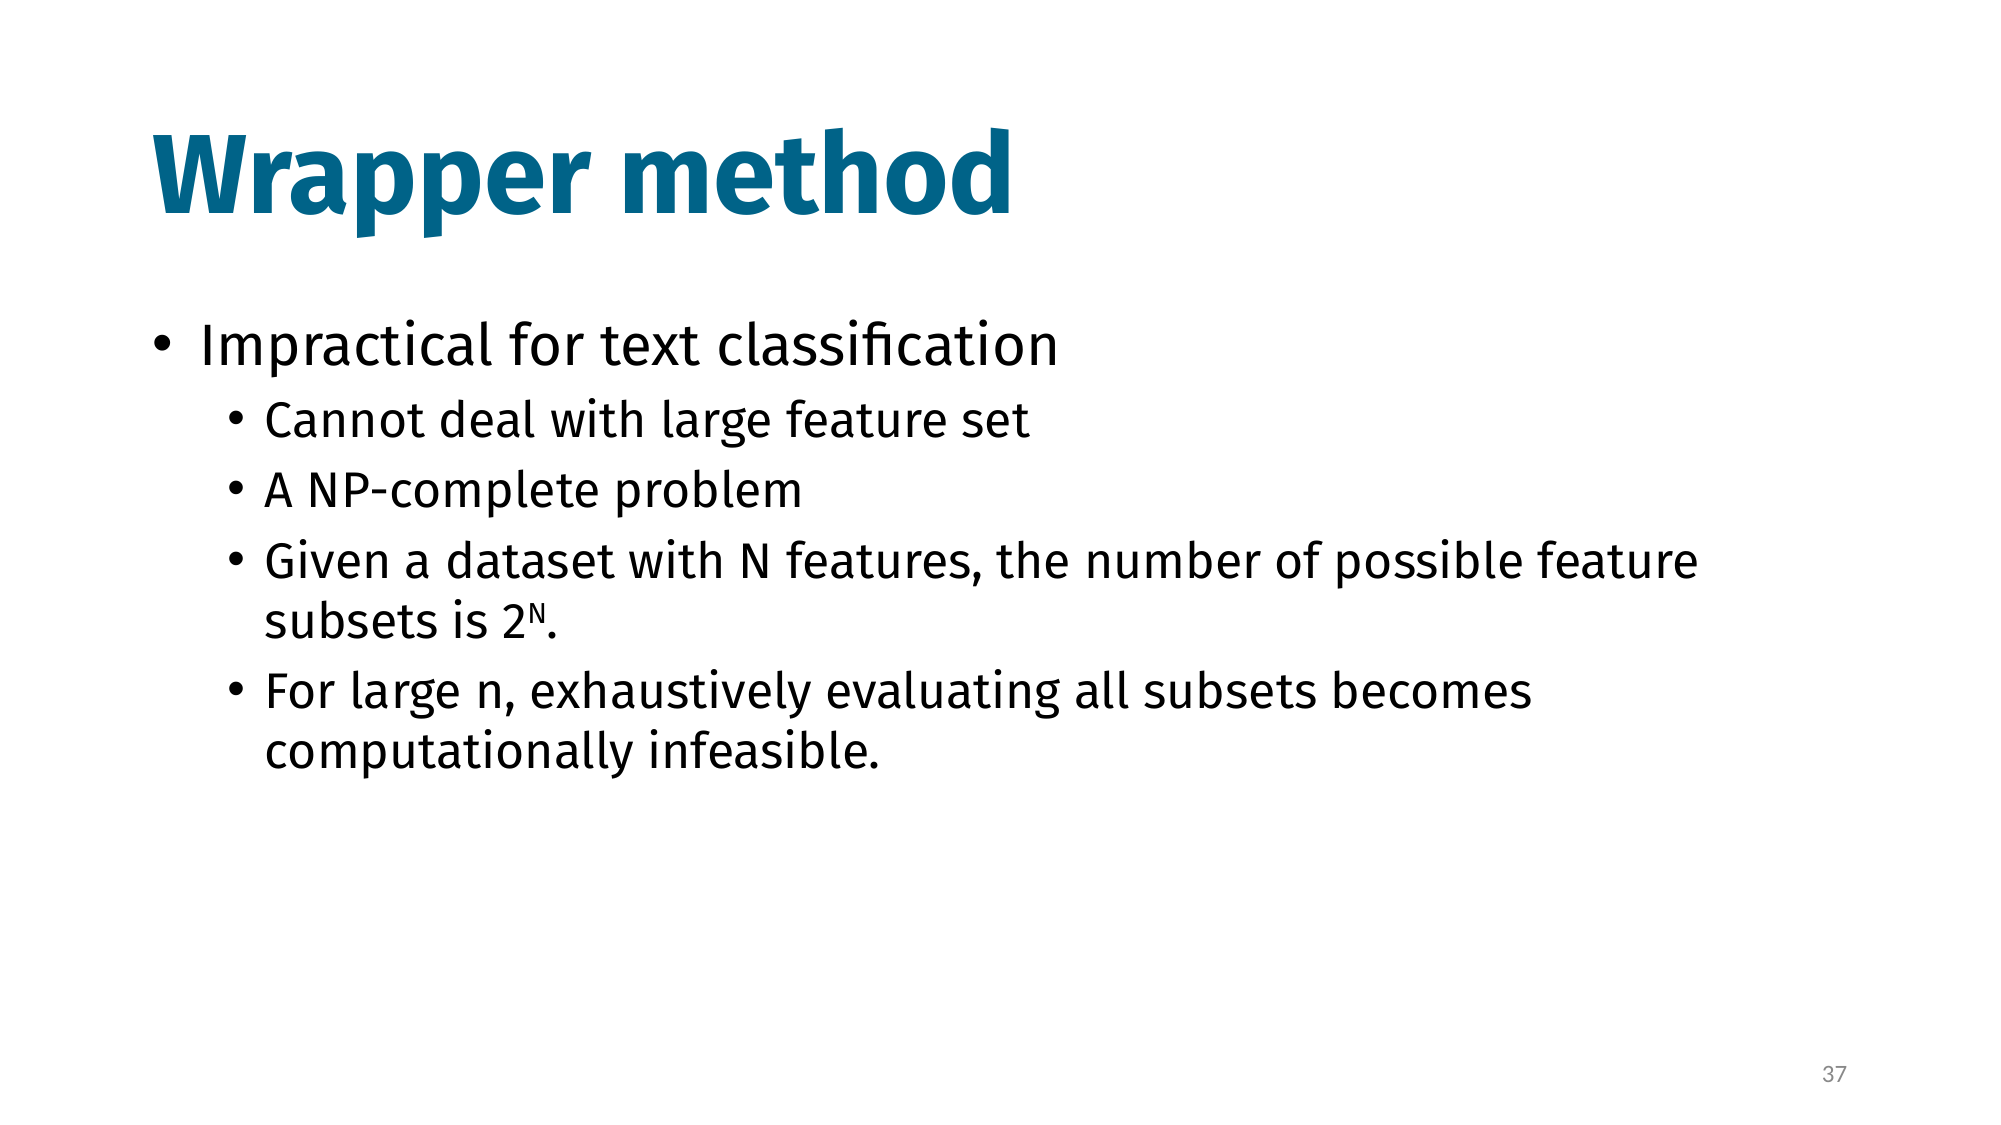

# Wrapper method
Impractical for text classification
Cannot deal with large feature set
A NP-complete problem
Given a dataset with N features, the number of possible feature subsets is 2N.
For large n, exhaustively evaluating all subsets becomes computationally infeasible.
37